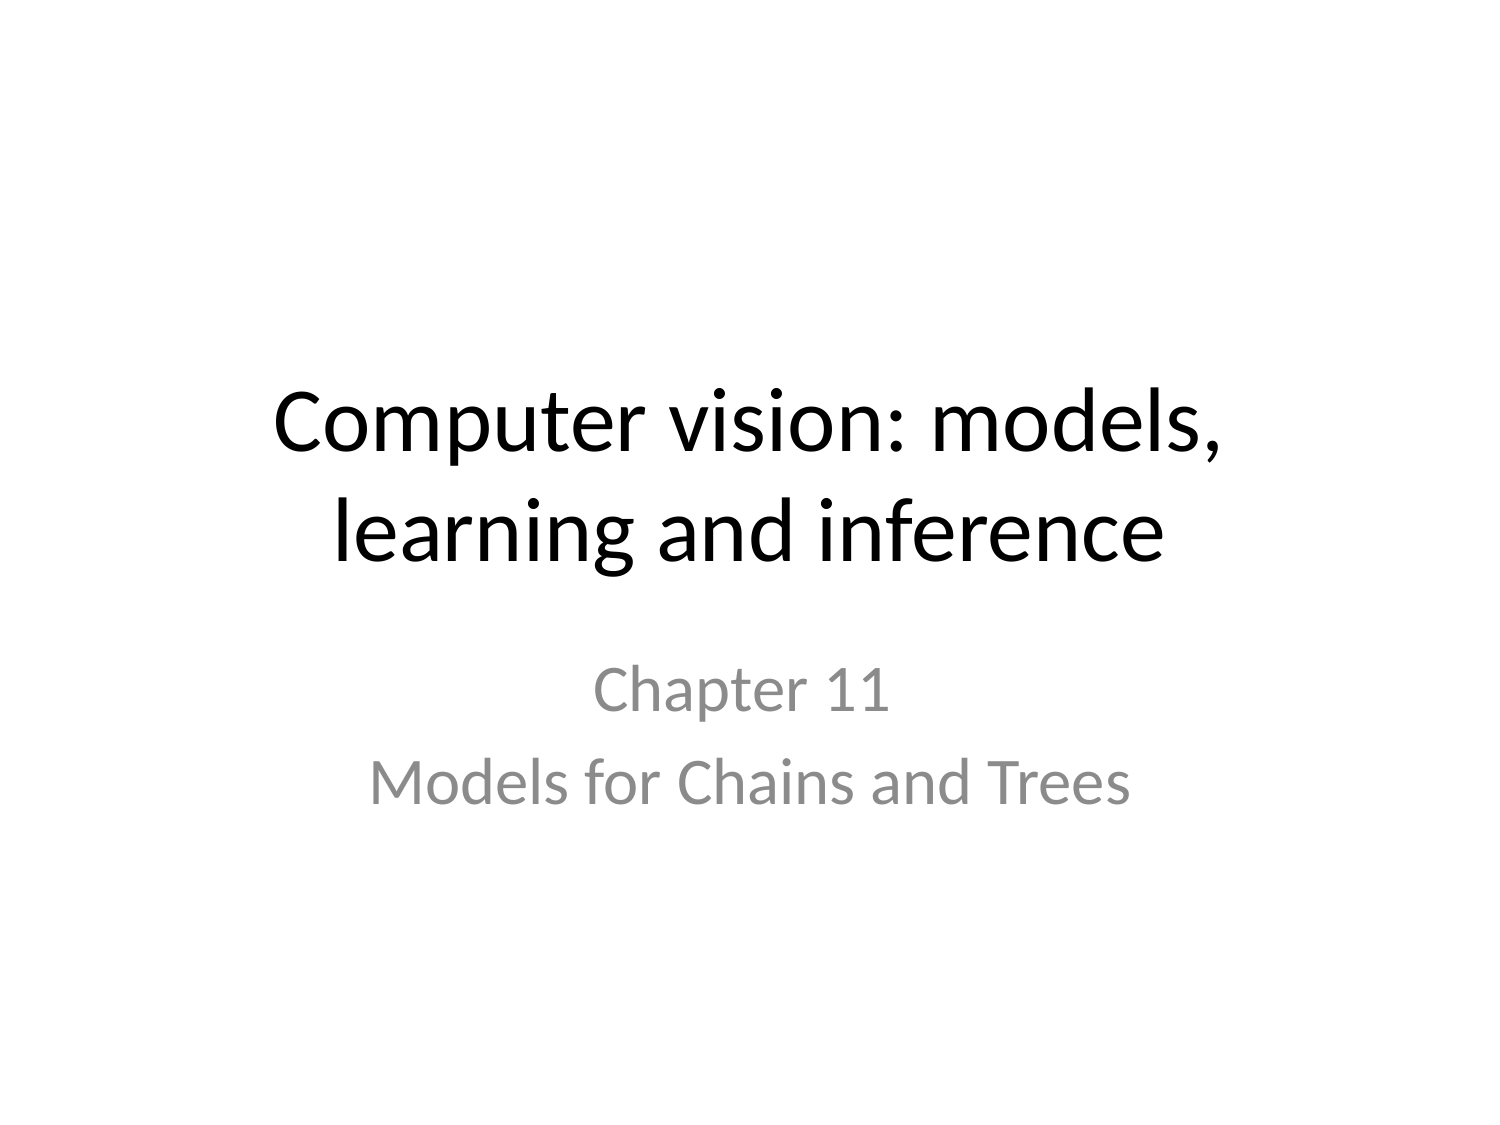

# Computer vision: models, learning and inference
Chapter 11
Models for Chains and Trees